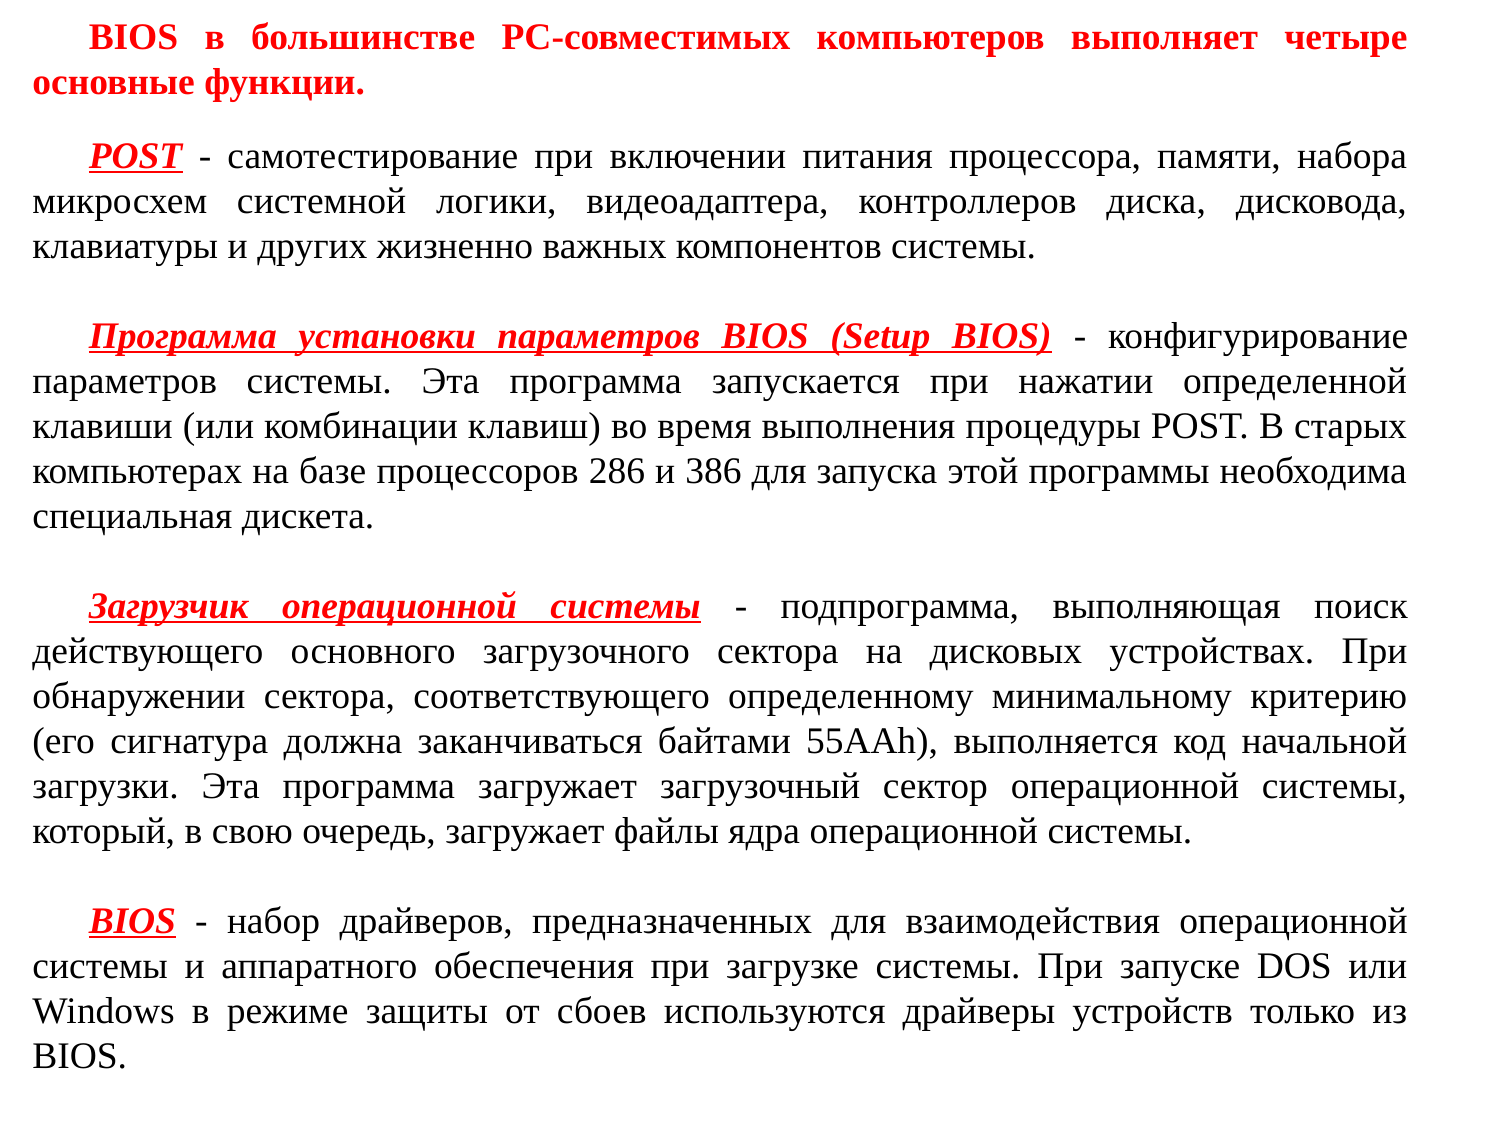

BIOS в большинстве PC-совместимых компьютеров выполняет четыре основные функции.

POST - самотестирование при включении питания процессора, памяти, набора микросхем системной логики, видеоадаптера, контроллеров диска, дисковода, клавиатуры и других жизненно важных компонентов системы.

Программа установки параметров BIOS (Setup BIOS) - конфигурирование параметров системы. Эта программа запускается при нажатии определенной клавиши (или комбинации клавиш) во время выполнения процедуры POST. В старых компьютерах на базе процессоров 286 и 386 для запуска этой программы необходима специальная дискета.

Загрузчик операционной системы - подпрограмма, выполняющая поиск действующего основного загрузочного сектора на дисковых устройствах. При обнаружении сектора, соответствующего определенному минимальному критерию (его сигнатура должна заканчиваться байтами 55AAh), выполняется код начальной загрузки. Эта программа загружает загрузочный сектор операционной системы, который, в свою очередь, загружает файлы ядра операционной системы.

BIOS - набор драйверов, предназначенных для взаимодействия операционной системы и аппаратного обеспечения при загрузке системы. При запуске DOS или Windows в режиме защиты от сбоев используются драйверы устройств только из BIOS.